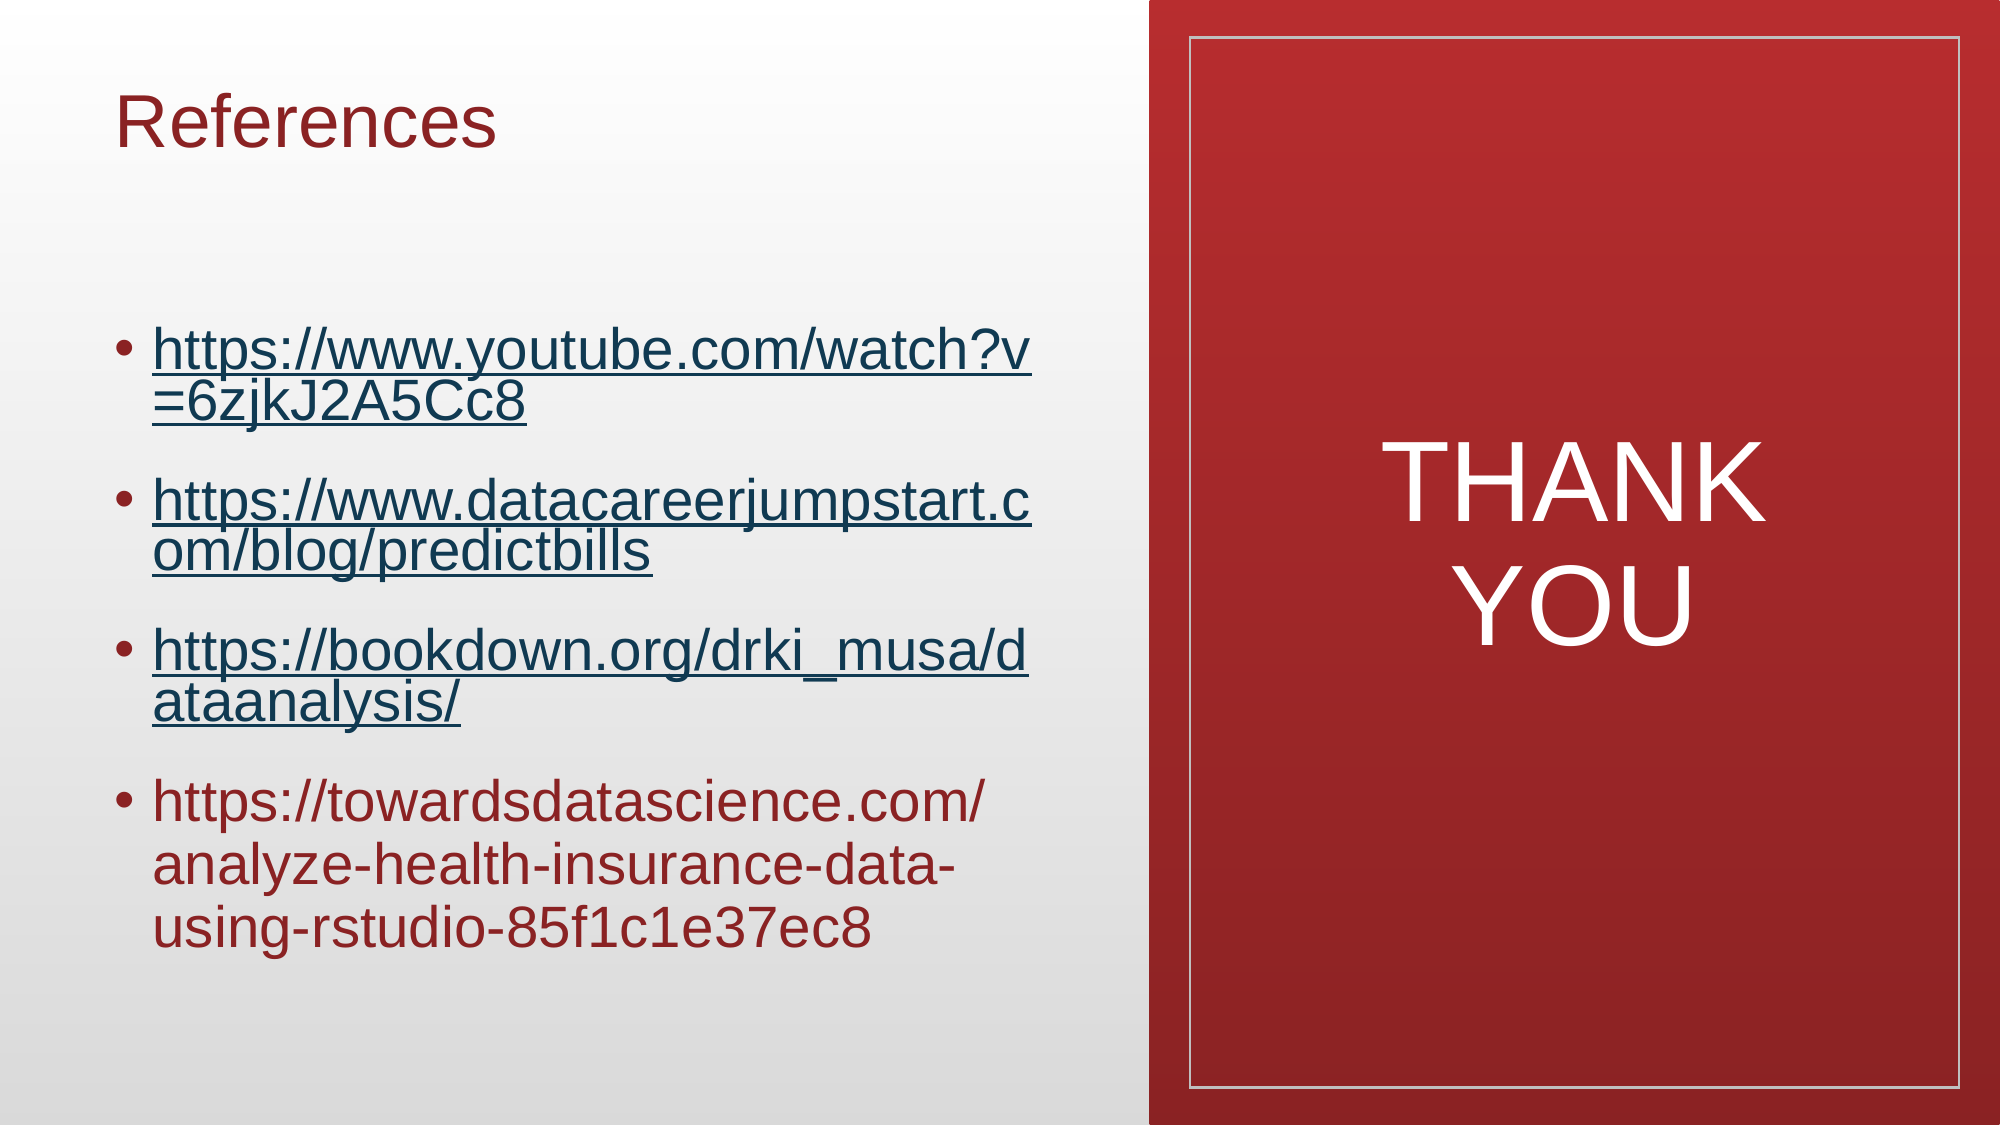

References

https://www.youtube.com/watch?v=6zjkJ2A5Cc8
https://www.datacareerjumpstart.com/blog/predictbills
https://bookdown.org/drki_musa/dataanalysis/
https://towardsdatascience.com/analyze-health-insurance-data-using-rstudio-85f1c1e37ec8
# THANK YOU